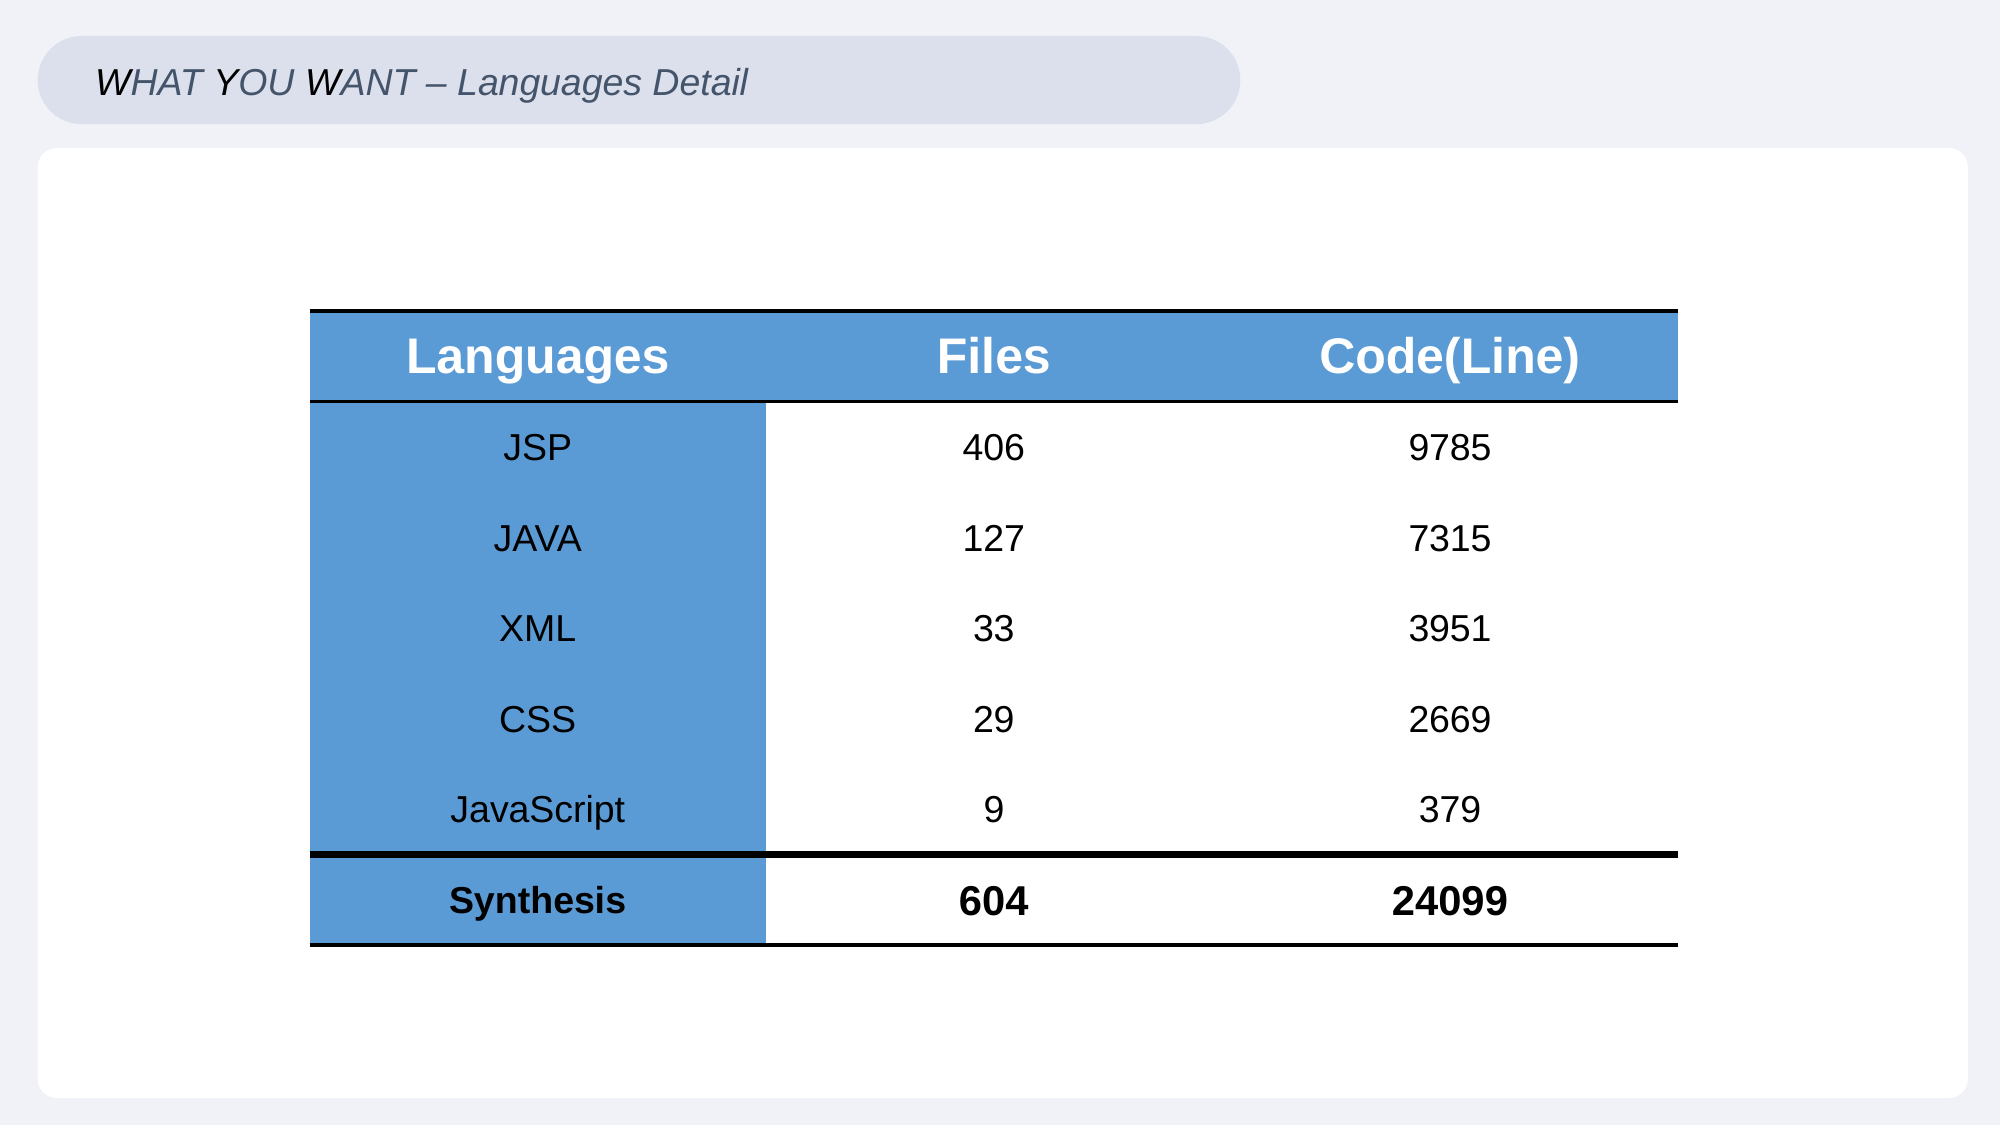

WHAT YOU WANT – Languages Detail

| Languages | Files | Code(Line) |
| --- | --- | --- |
| JSP | 406 | 9785 |
| JAVA | 127 | 7315 |
| XML | 33 | 3951 |
| CSS | 29 | 2669 |
| JavaScript | 9 | 379 |
| Synthesis | 604 | 24099 |